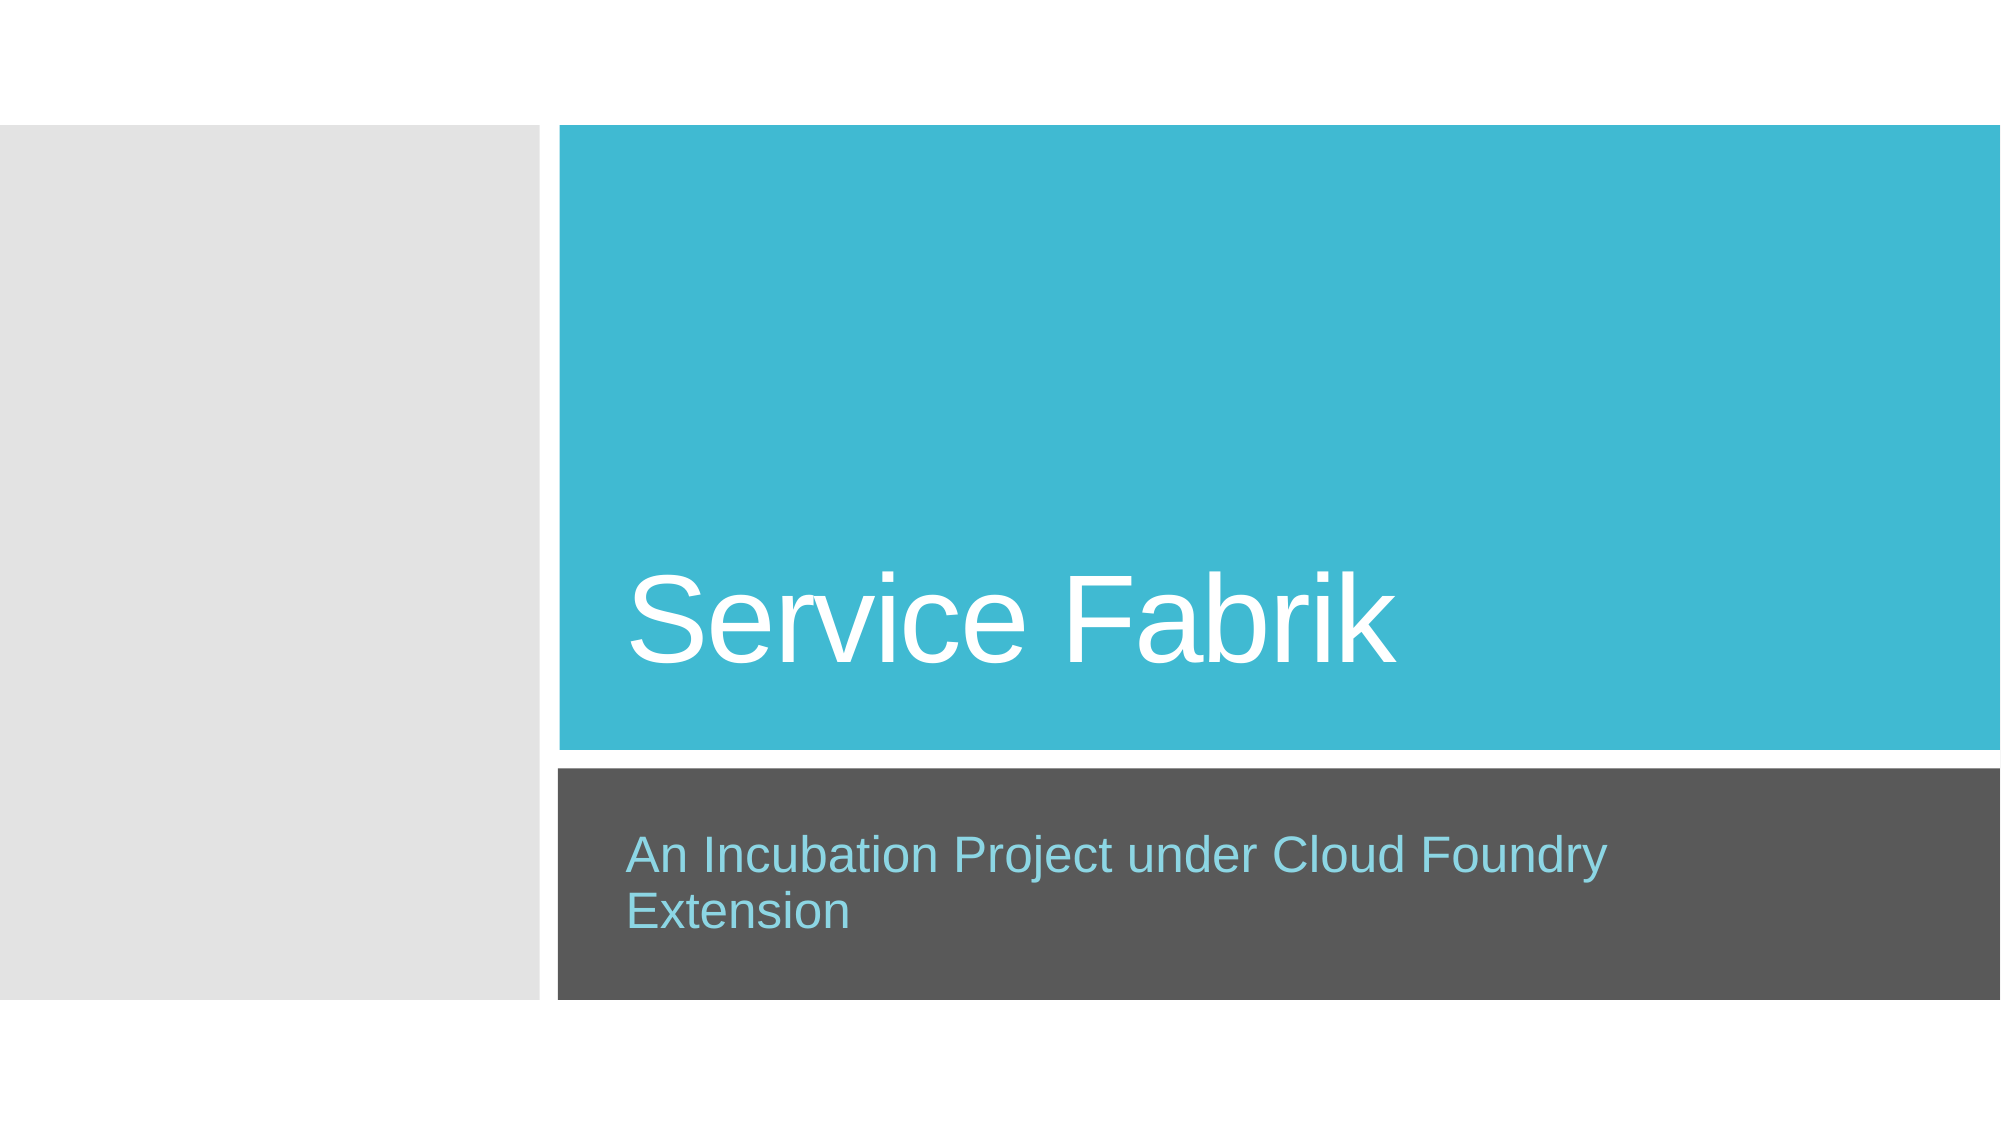

# Service Fabrik

An Incubation Project under Cloud Foundry Extension